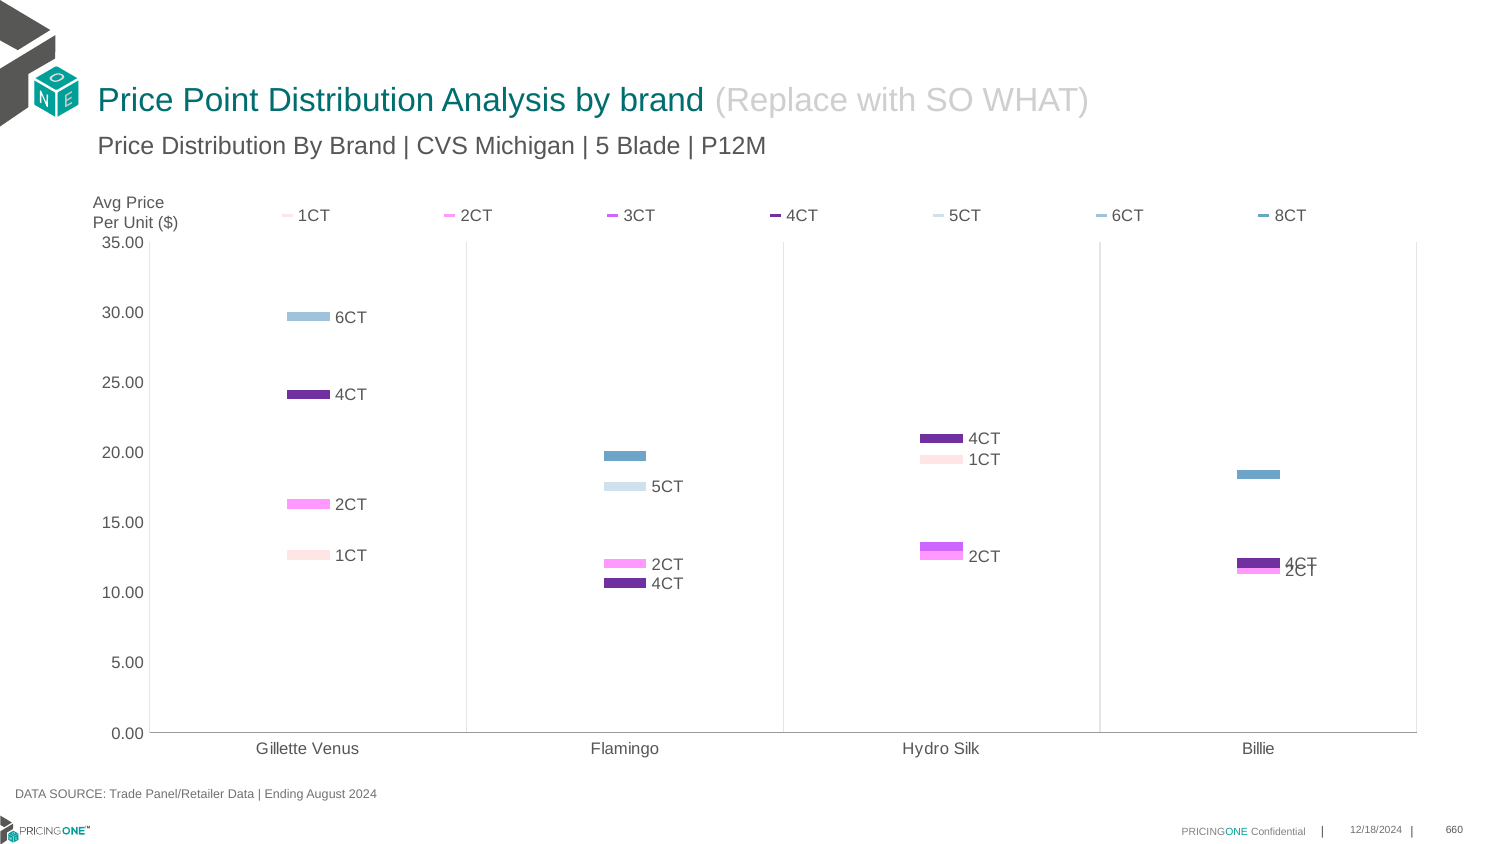

# Price Point Distribution Analysis by brand (Replace with SO WHAT)
Price Distribution By Brand | CVS Michigan | 5 Blade | P12M

### Chart

| Category | 1CT | 2CT | 3CT | 4CT | 5CT | 6CT | 8CT |
|---|---|---|---|---|---|---|---|
| Gillette Venus | 12.669717138103161 | 16.310434219053793 | None | 24.11150008751969 | None | 29.659605551497442 | None |
| Flamingo | None | 12.053743683968765 | None | 10.676574307304787 | 17.55720338983051 | None | 19.742857142857144 |
| Hydro Silk | 19.4961915125136 | 12.61640625 | 13.288955223880597 | 20.992805755395683 | None | None | None |
| Billie | None | 11.62807312460601 | None | 12.10787269681742 | None | None | 18.406807131280388 |
Avg Price
Per Unit ($)
DATA SOURCE: Trade Panel/Retailer Data | Ending August 2024
12/18/2024
660